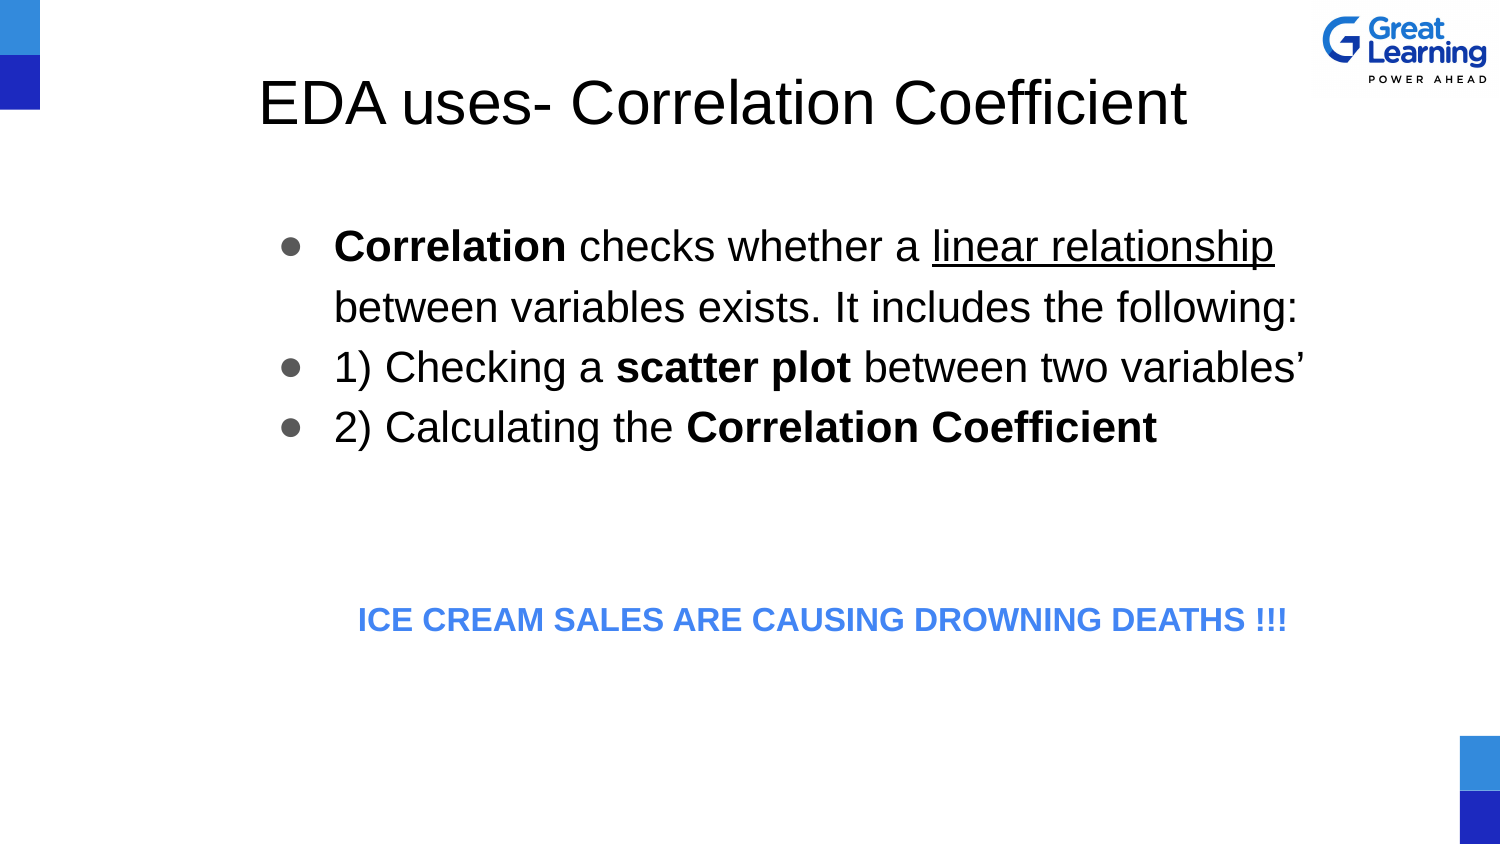

# EDA uses- Correlation Coefficient
Correlation checks whether a linear relationship between variables exists. It includes the following:
1) Checking a scatter plot between two variables’
2) Calculating the Correlation Coefficient
ICE CREAM SALES ARE CAUSING DROWNING DEATHS !!!
53